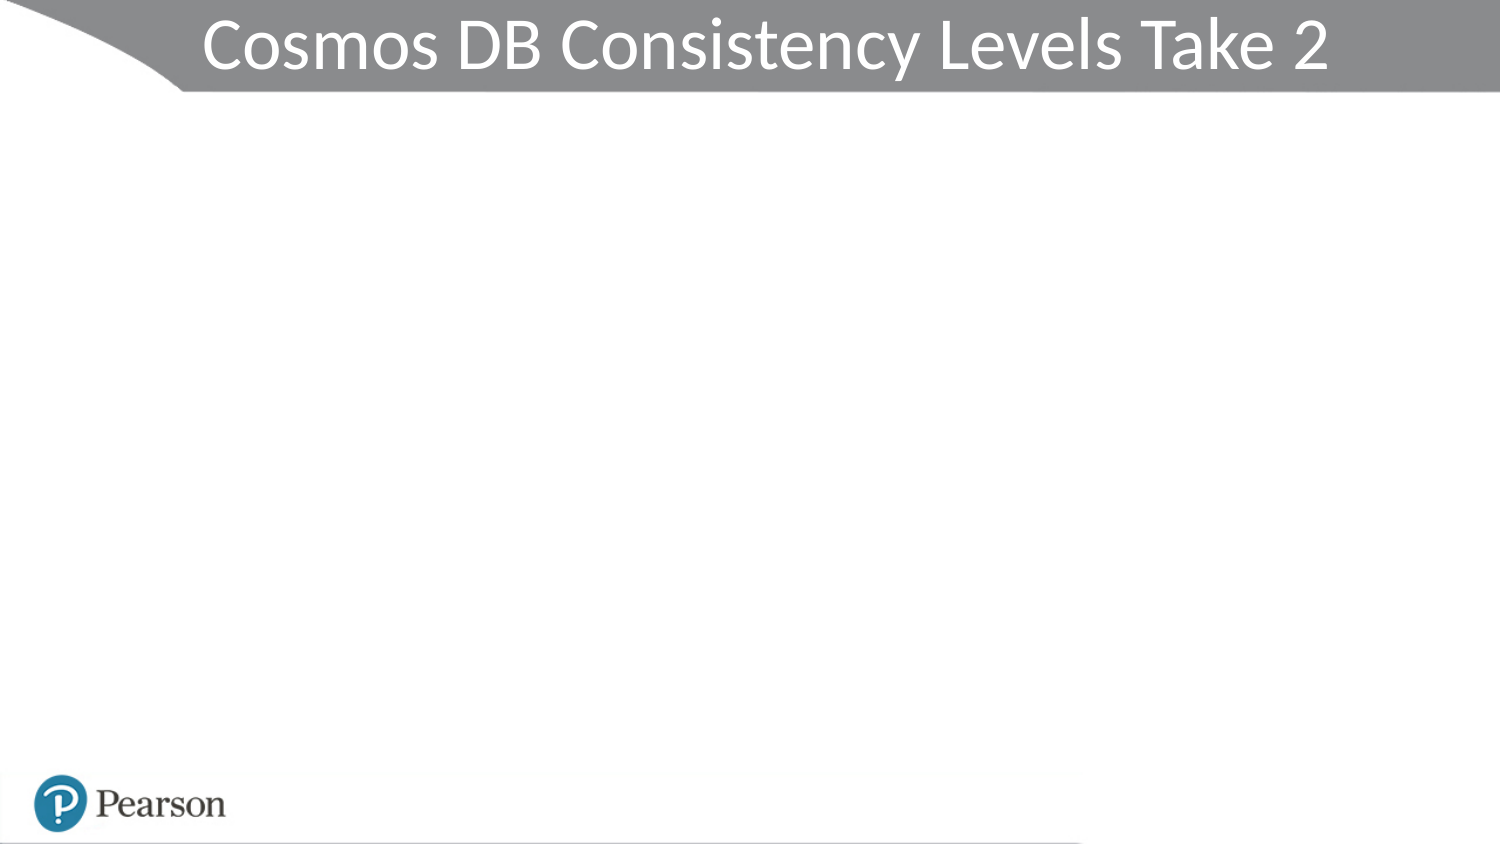

# Cosmos DB Consistency Levels Take 2